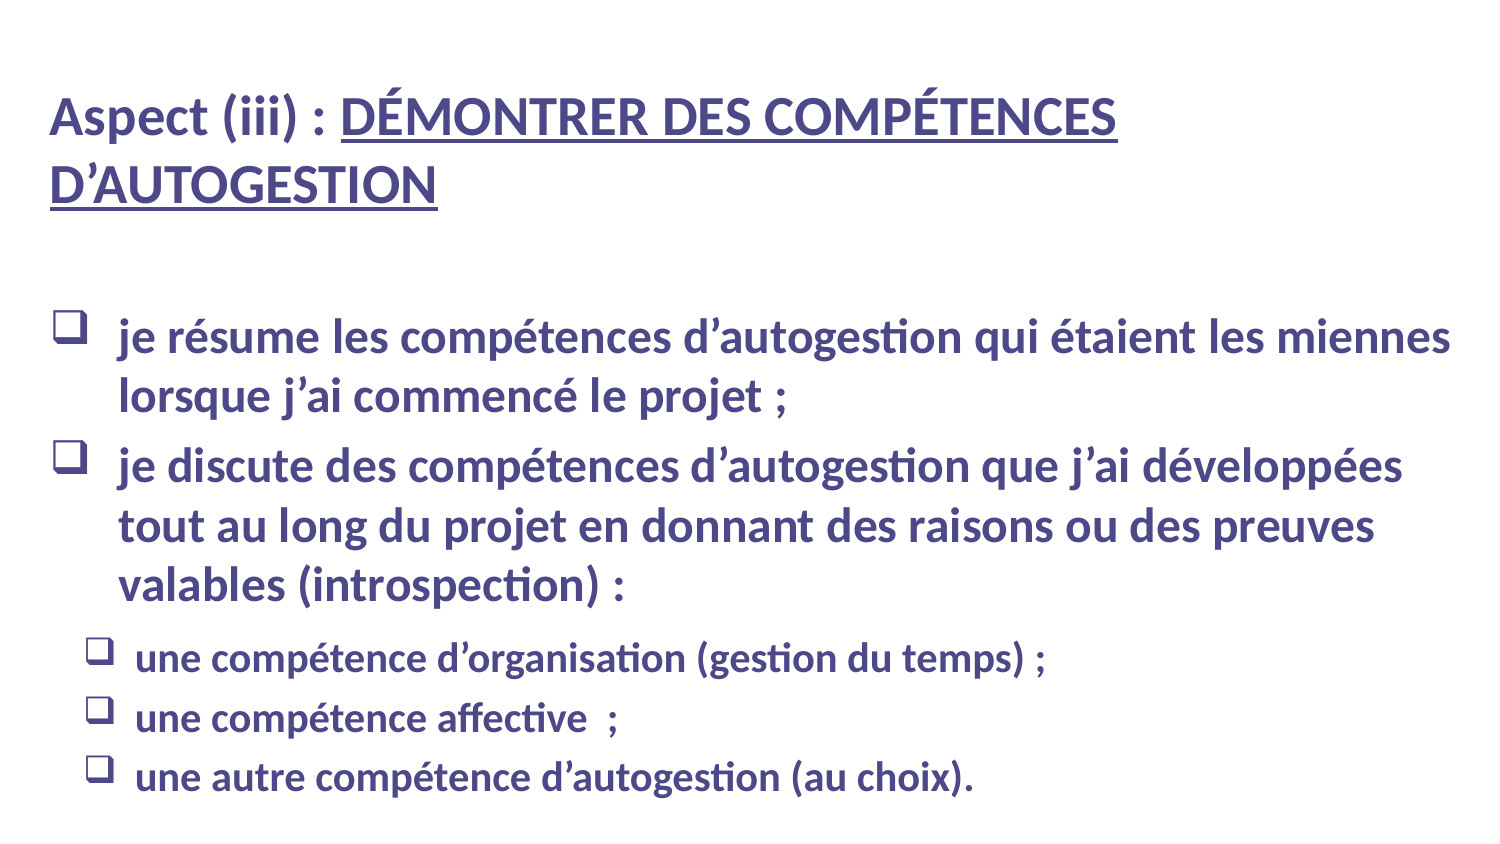

Aspect (iii) : Démontrer des Compétences d’autogestion

je résume les compétences d’autogestion qui étaient les miennes lorsque j’ai commencé le projet ;
je discute des compétences d’autogestion que j’ai développées tout au long du projet en donnant des raisons ou des preuves valables (introspection) :
une compétence d’organisation (gestion du temps) ;
une compétence affective  ;
une autre compétence d’autogestion (au choix).